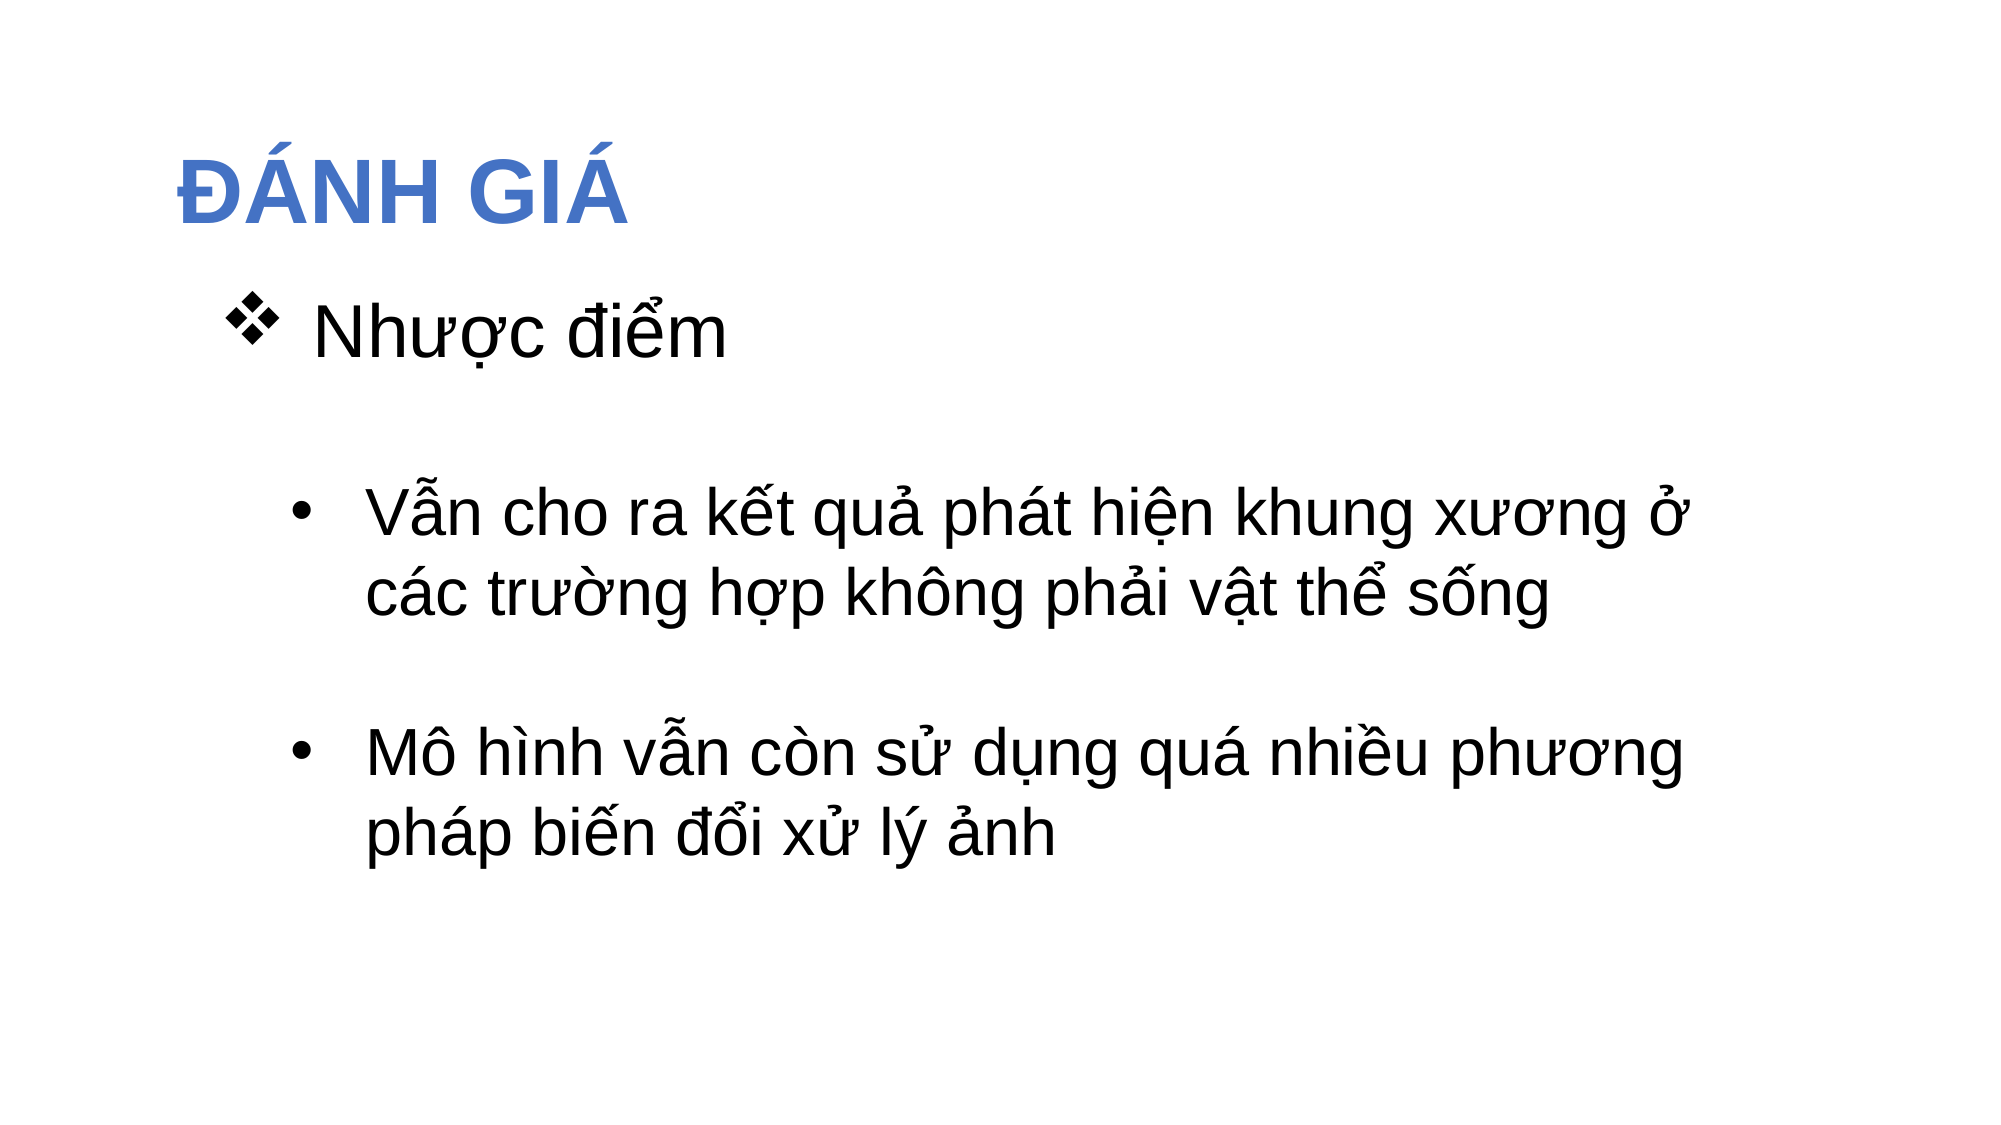

ĐÁNH GIÁ
Nhược điểm

Vẫn cho ra kết quả phát hiện khung xương ở các trường hợp không phải vật thể sống

Mô hình vẫn còn sử dụng quá nhiều phương pháp biến đổi xử lý ảnh